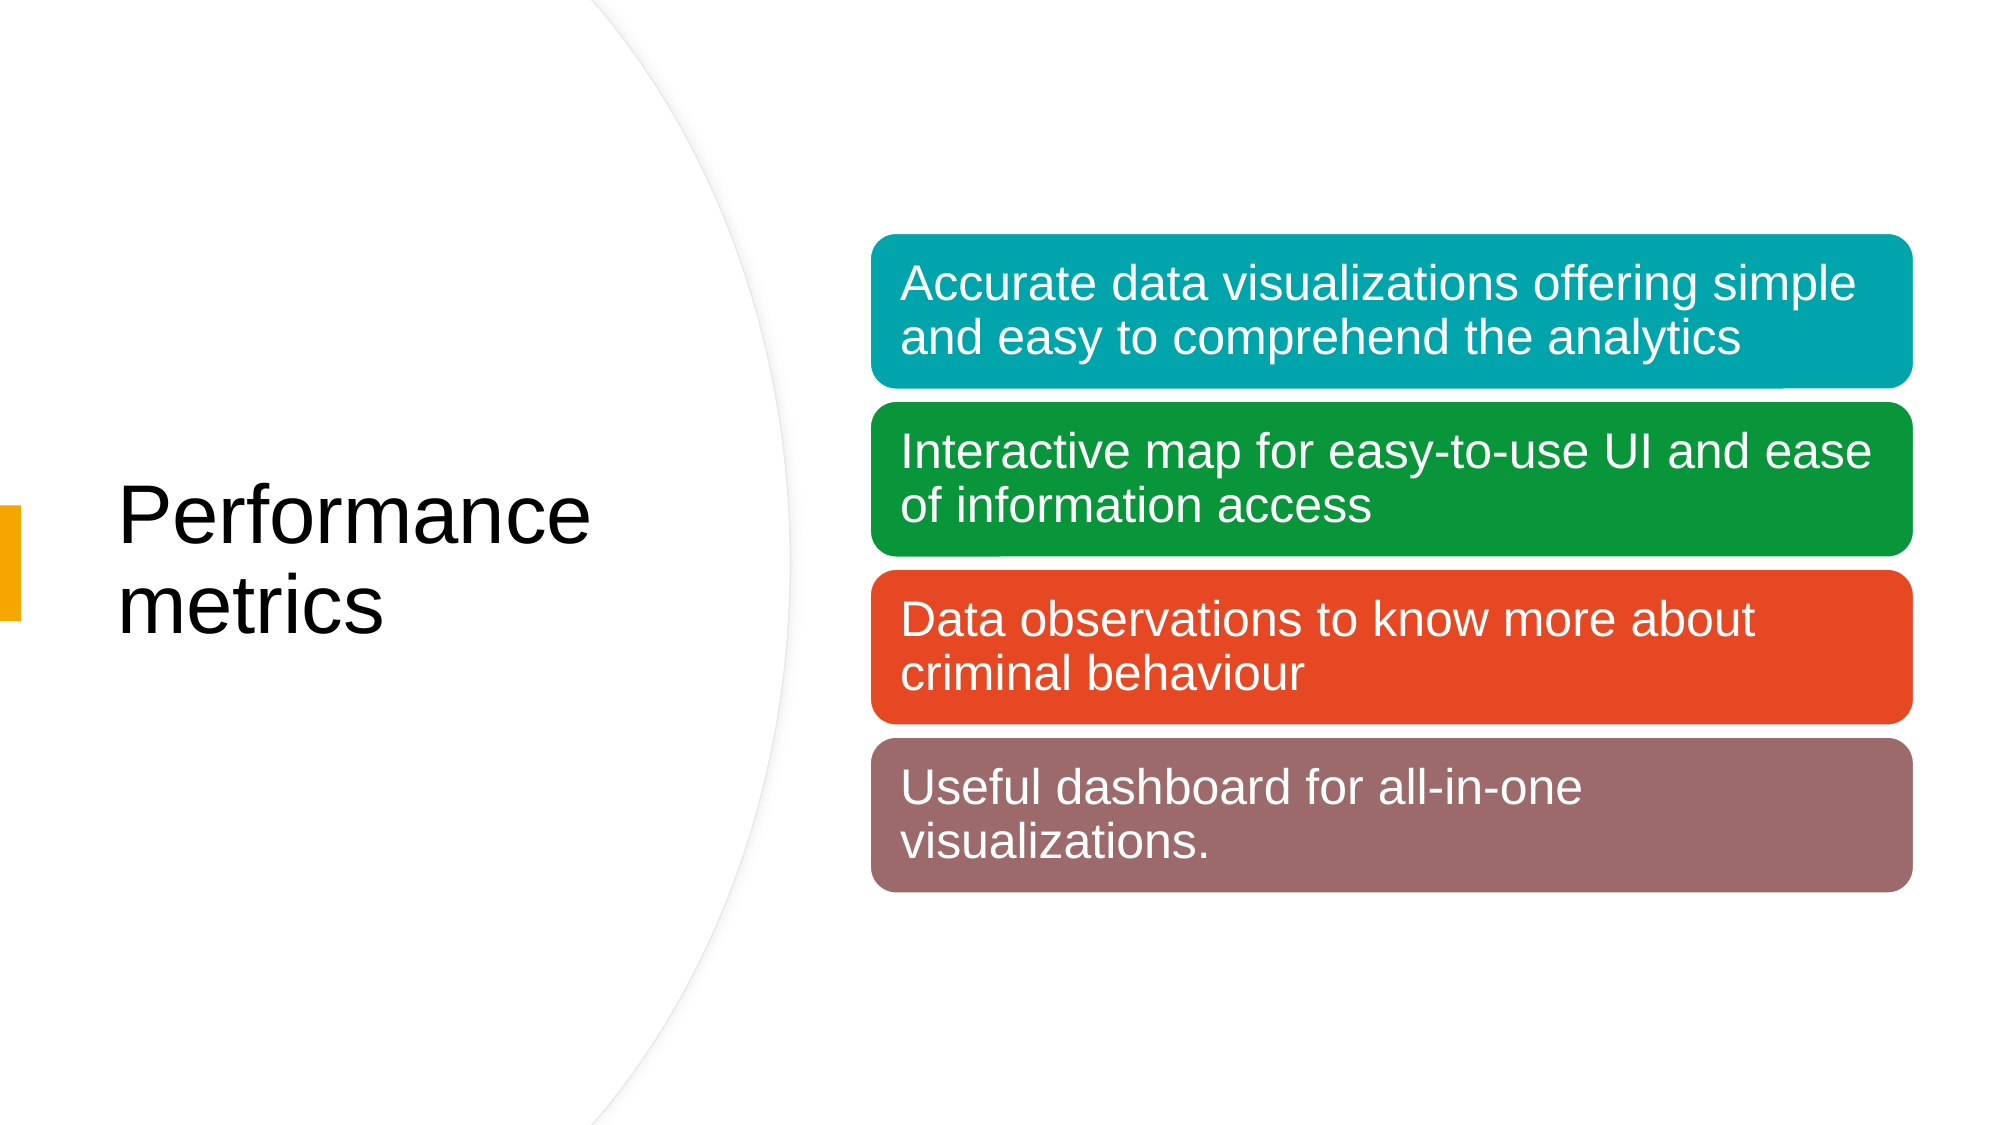

Accurate data visualizations offering simple and easy to comprehend the analytics
Interactive map for easy-to-use UI and ease of information access
Data observations to know more about criminal behaviour
Useful dashboard for all-in-one visualizations.
# Performance metrics